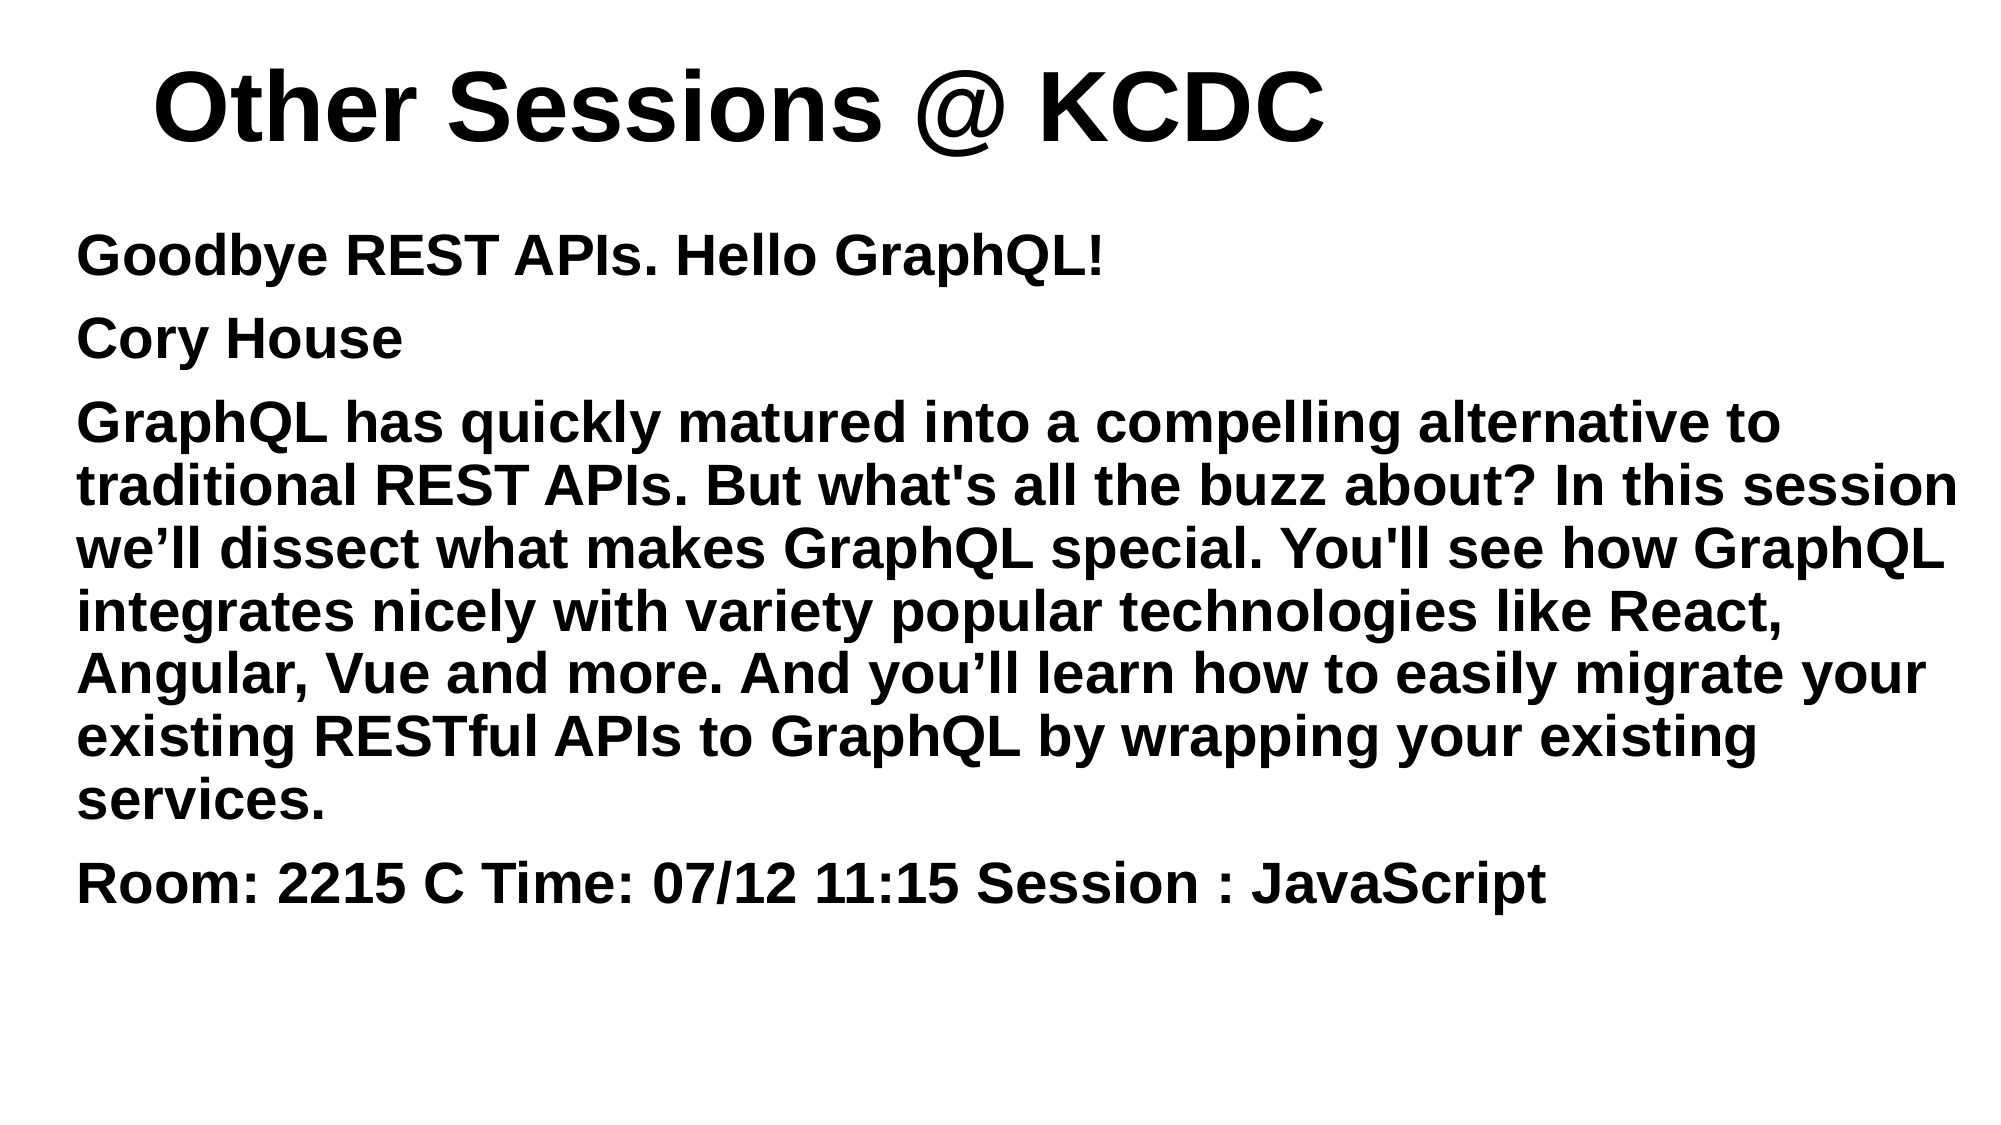

# Other Sessions @ KCDC
Goodbye REST APIs. Hello GraphQL!
Cory House
GraphQL has quickly matured into a compelling alternative to traditional REST APIs. But what's all the buzz about? In this session we’ll dissect what makes GraphQL special. You'll see how GraphQL integrates nicely with variety popular technologies like React, Angular, Vue and more. And you’ll learn how to easily migrate your existing RESTful APIs to GraphQL by wrapping your existing services.
Room: 2215 C Time: 07/12 11:15 Session : JavaScript